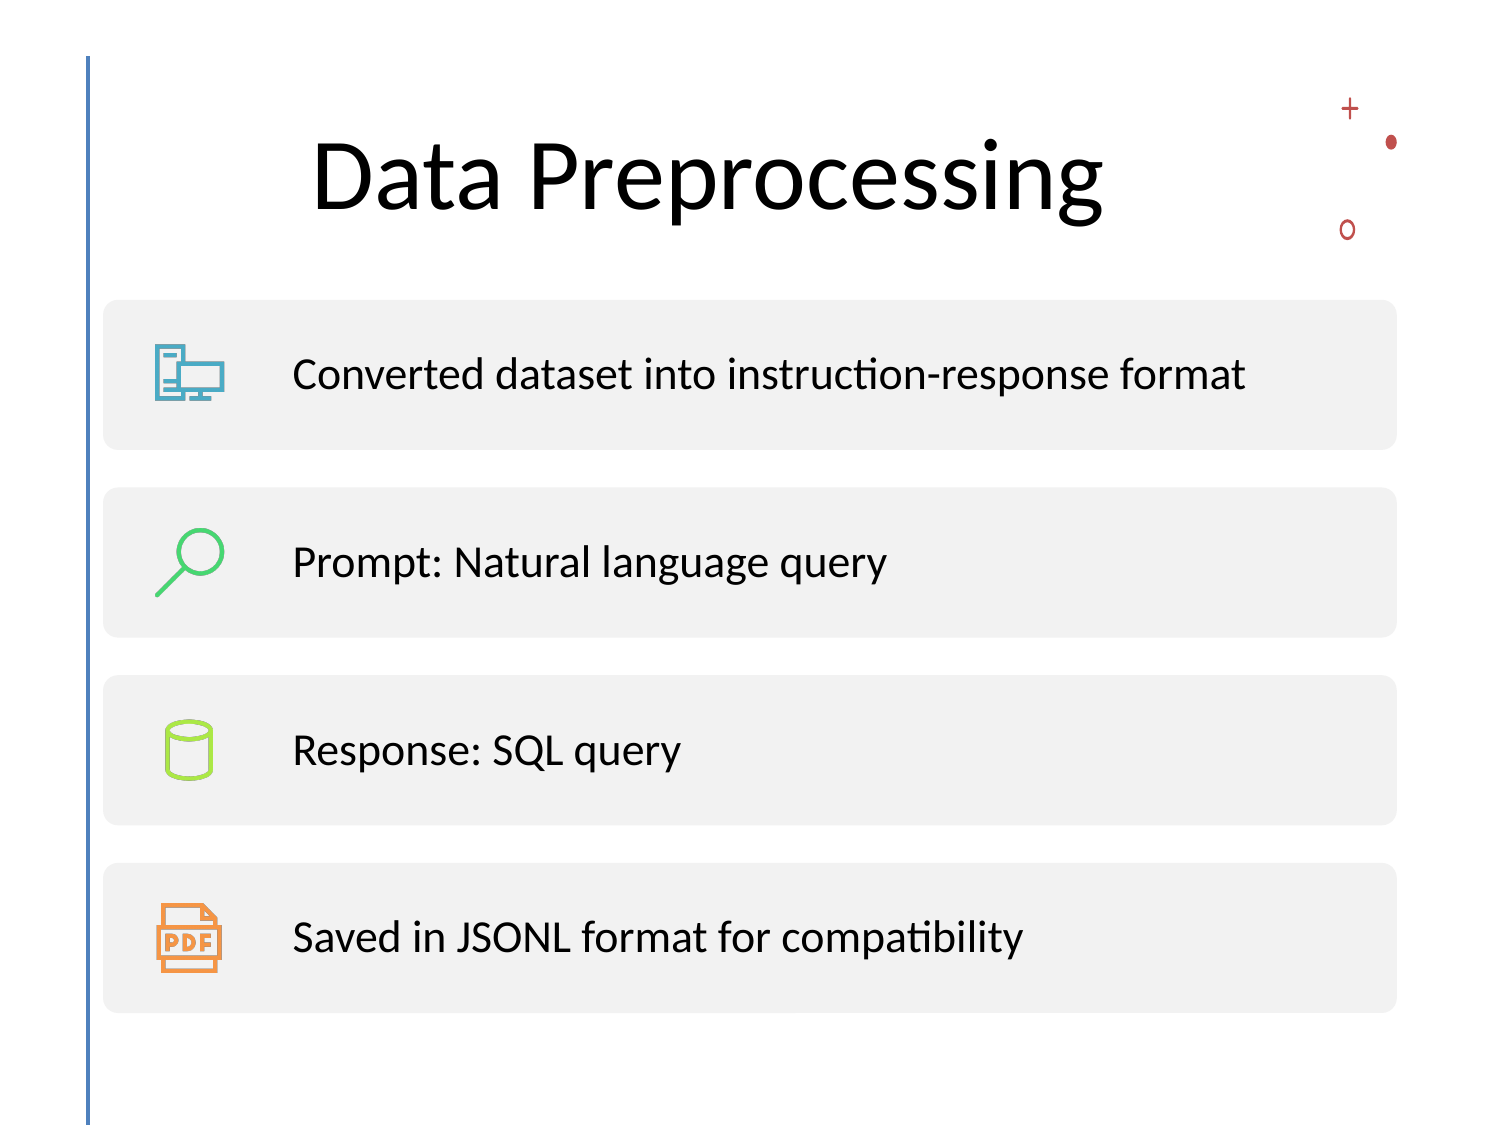

# Data Preprocessing

Converted dataset into instruction-response format
Prompt: Natural language query
Response: SQL query
Saved in JSONL format for compatibility